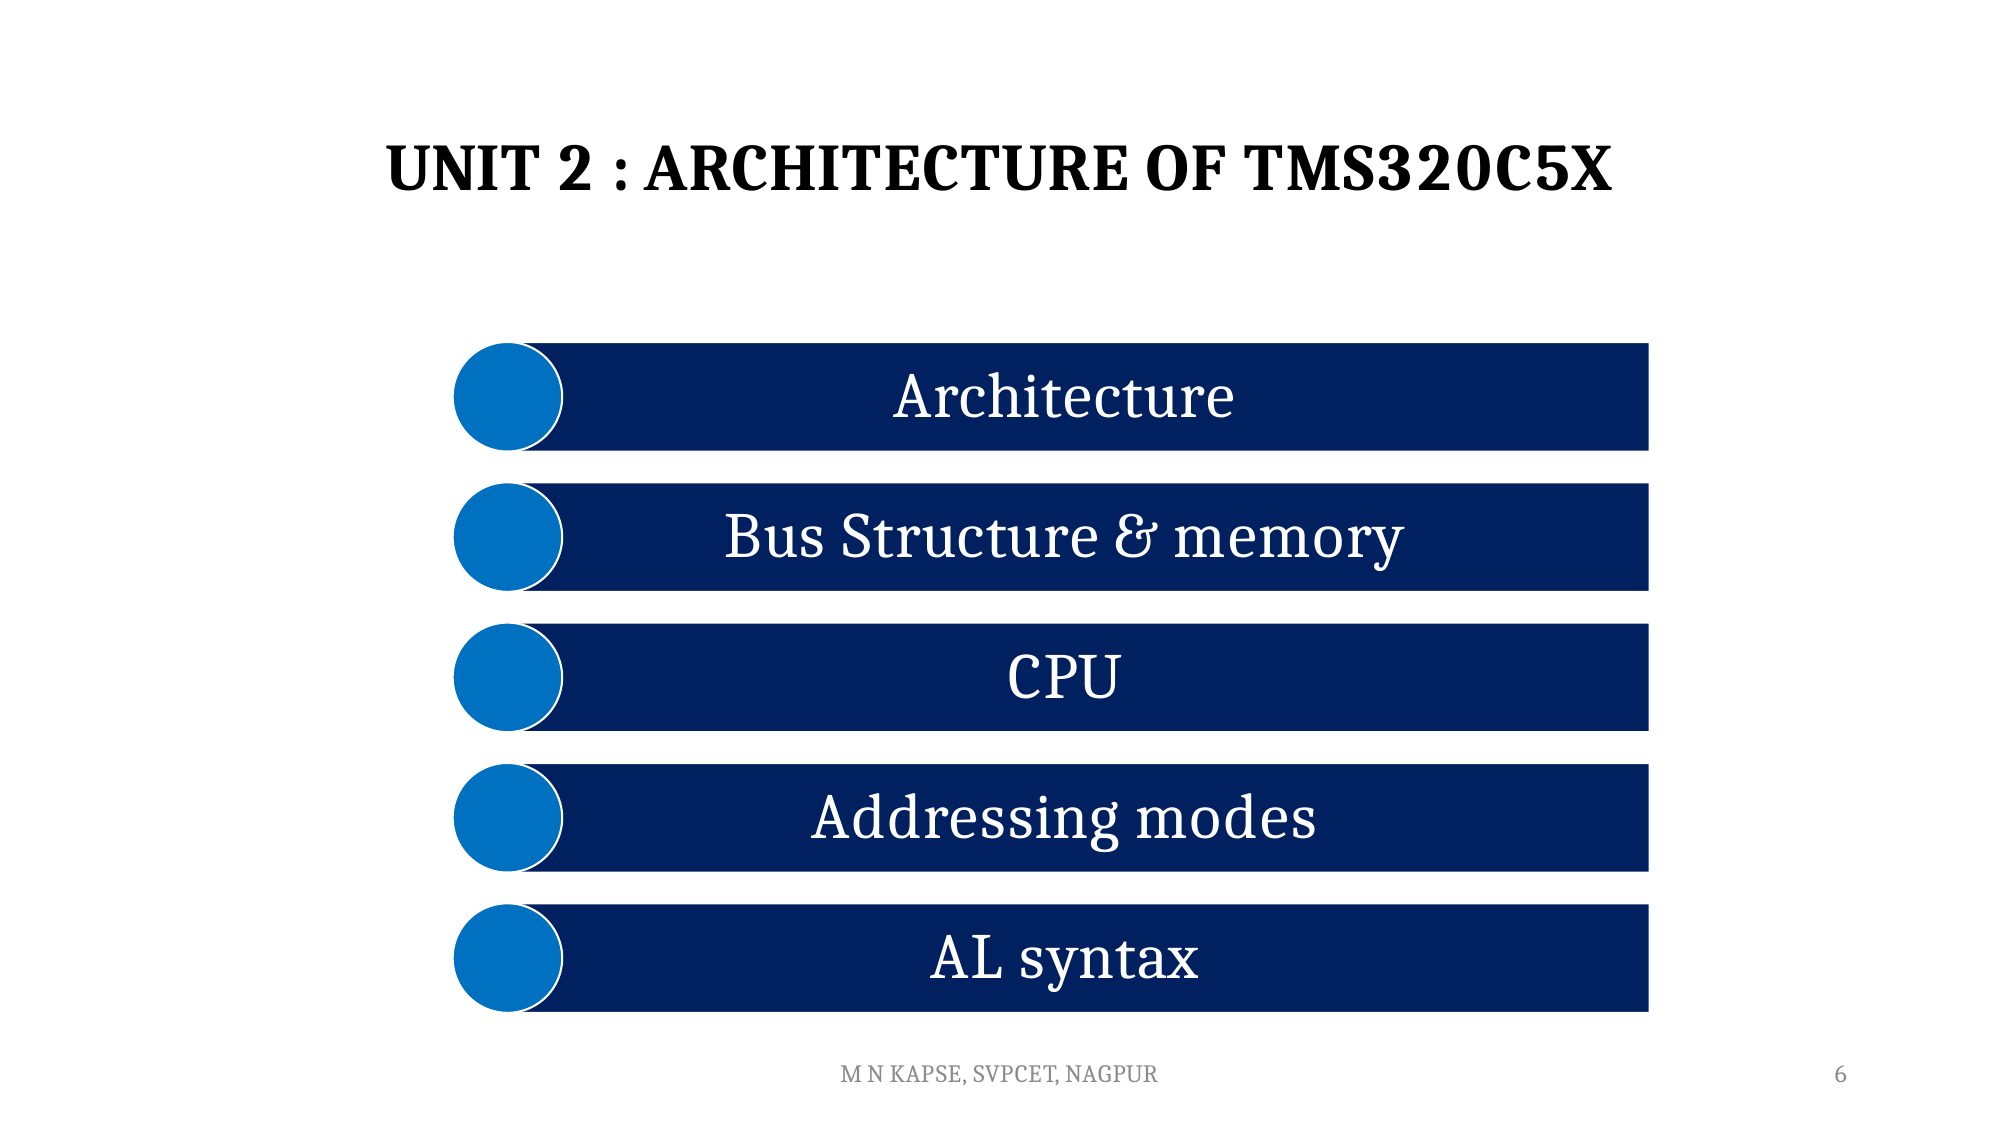

# UNIT 2 : ARCHITECTURE OF TMS320C5X
Architecture
Bus Structure & memory
CPU
Addressing modes
AL syntax
M N KAPSE, SVPCET, NAGPUR
6